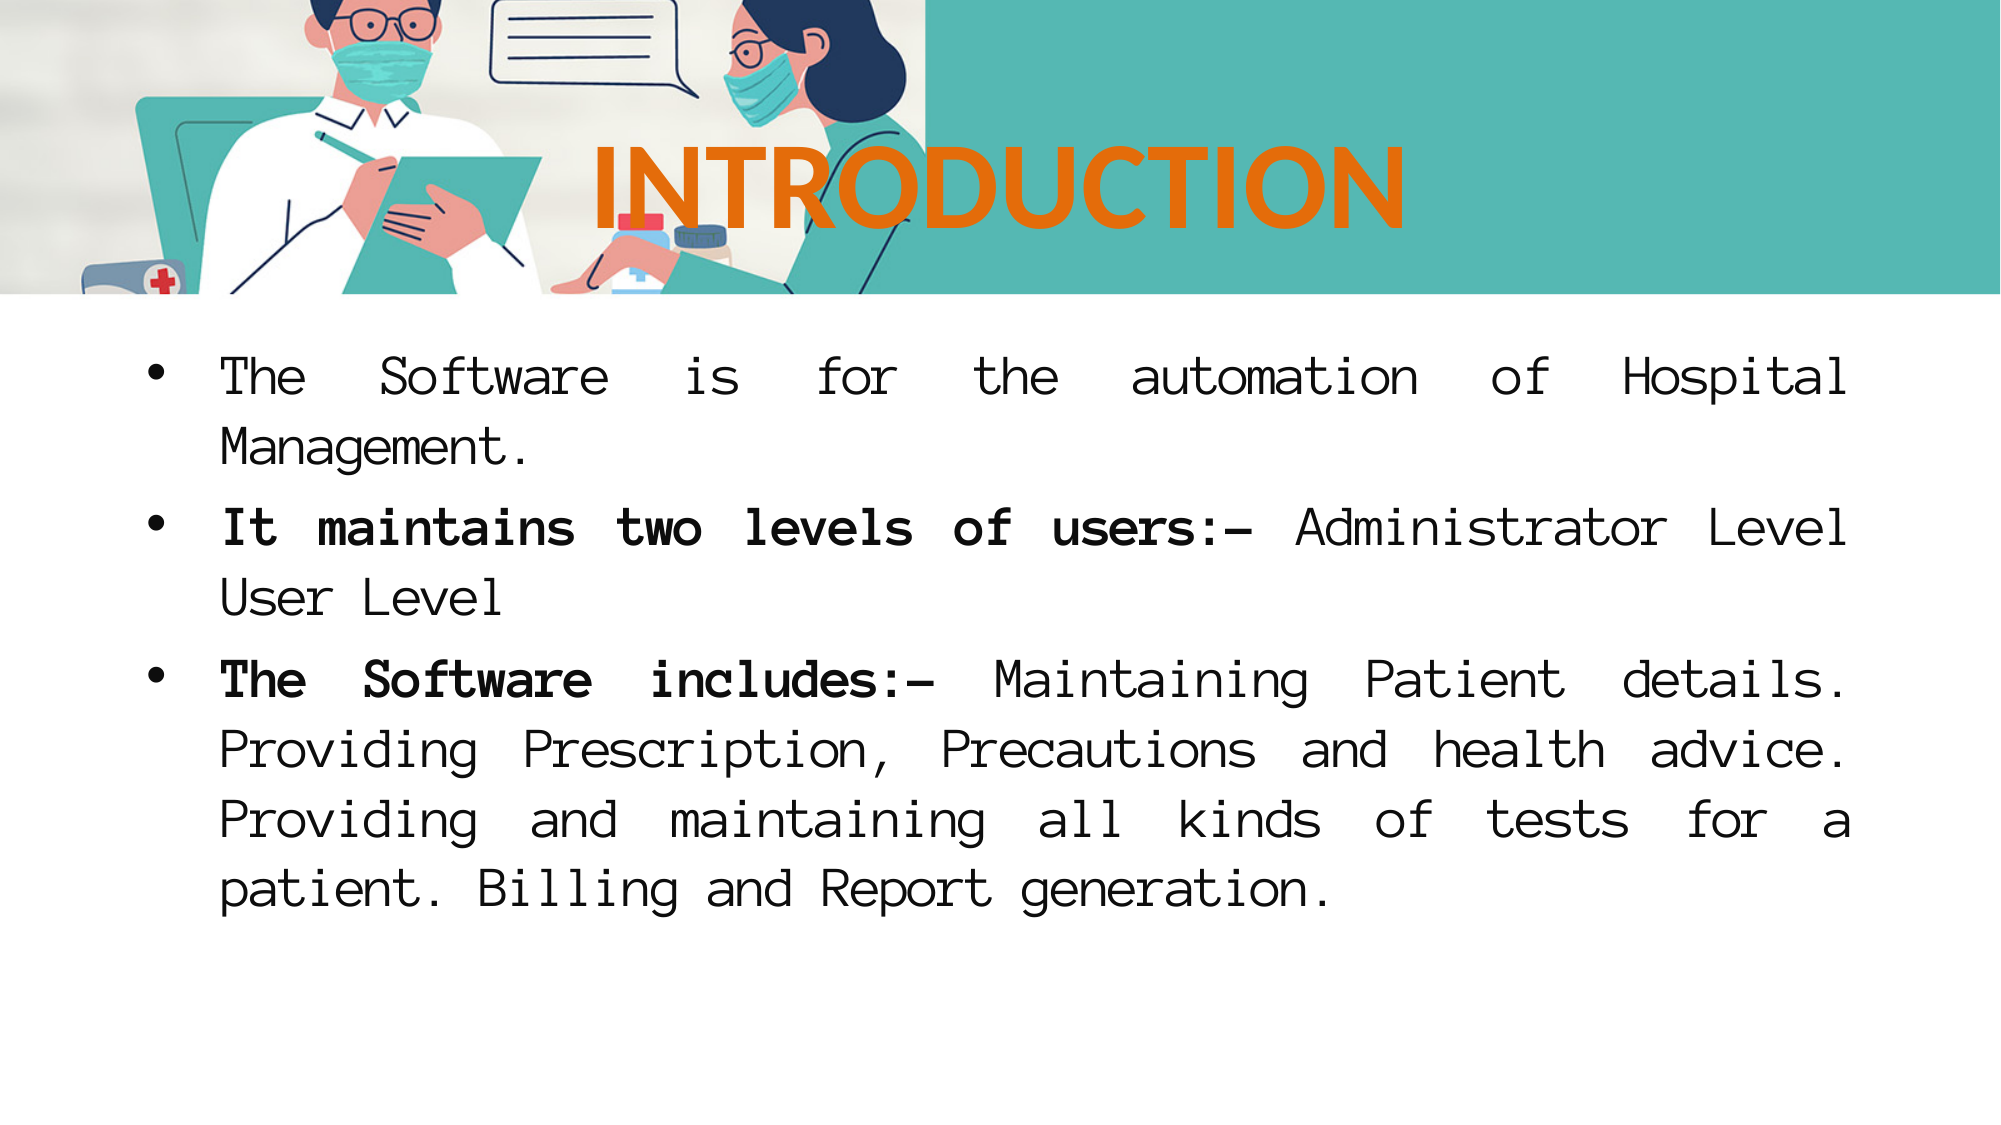

# INTRODUCTION
The Software is for the automation of Hospital Management.
It maintains two levels of users:- Administrator Level User Level
The Software includes:- Maintaining Patient details. Providing Prescription, Precautions and health advice. Providing and maintaining all kinds of tests for a patient. Billing and Report generation.